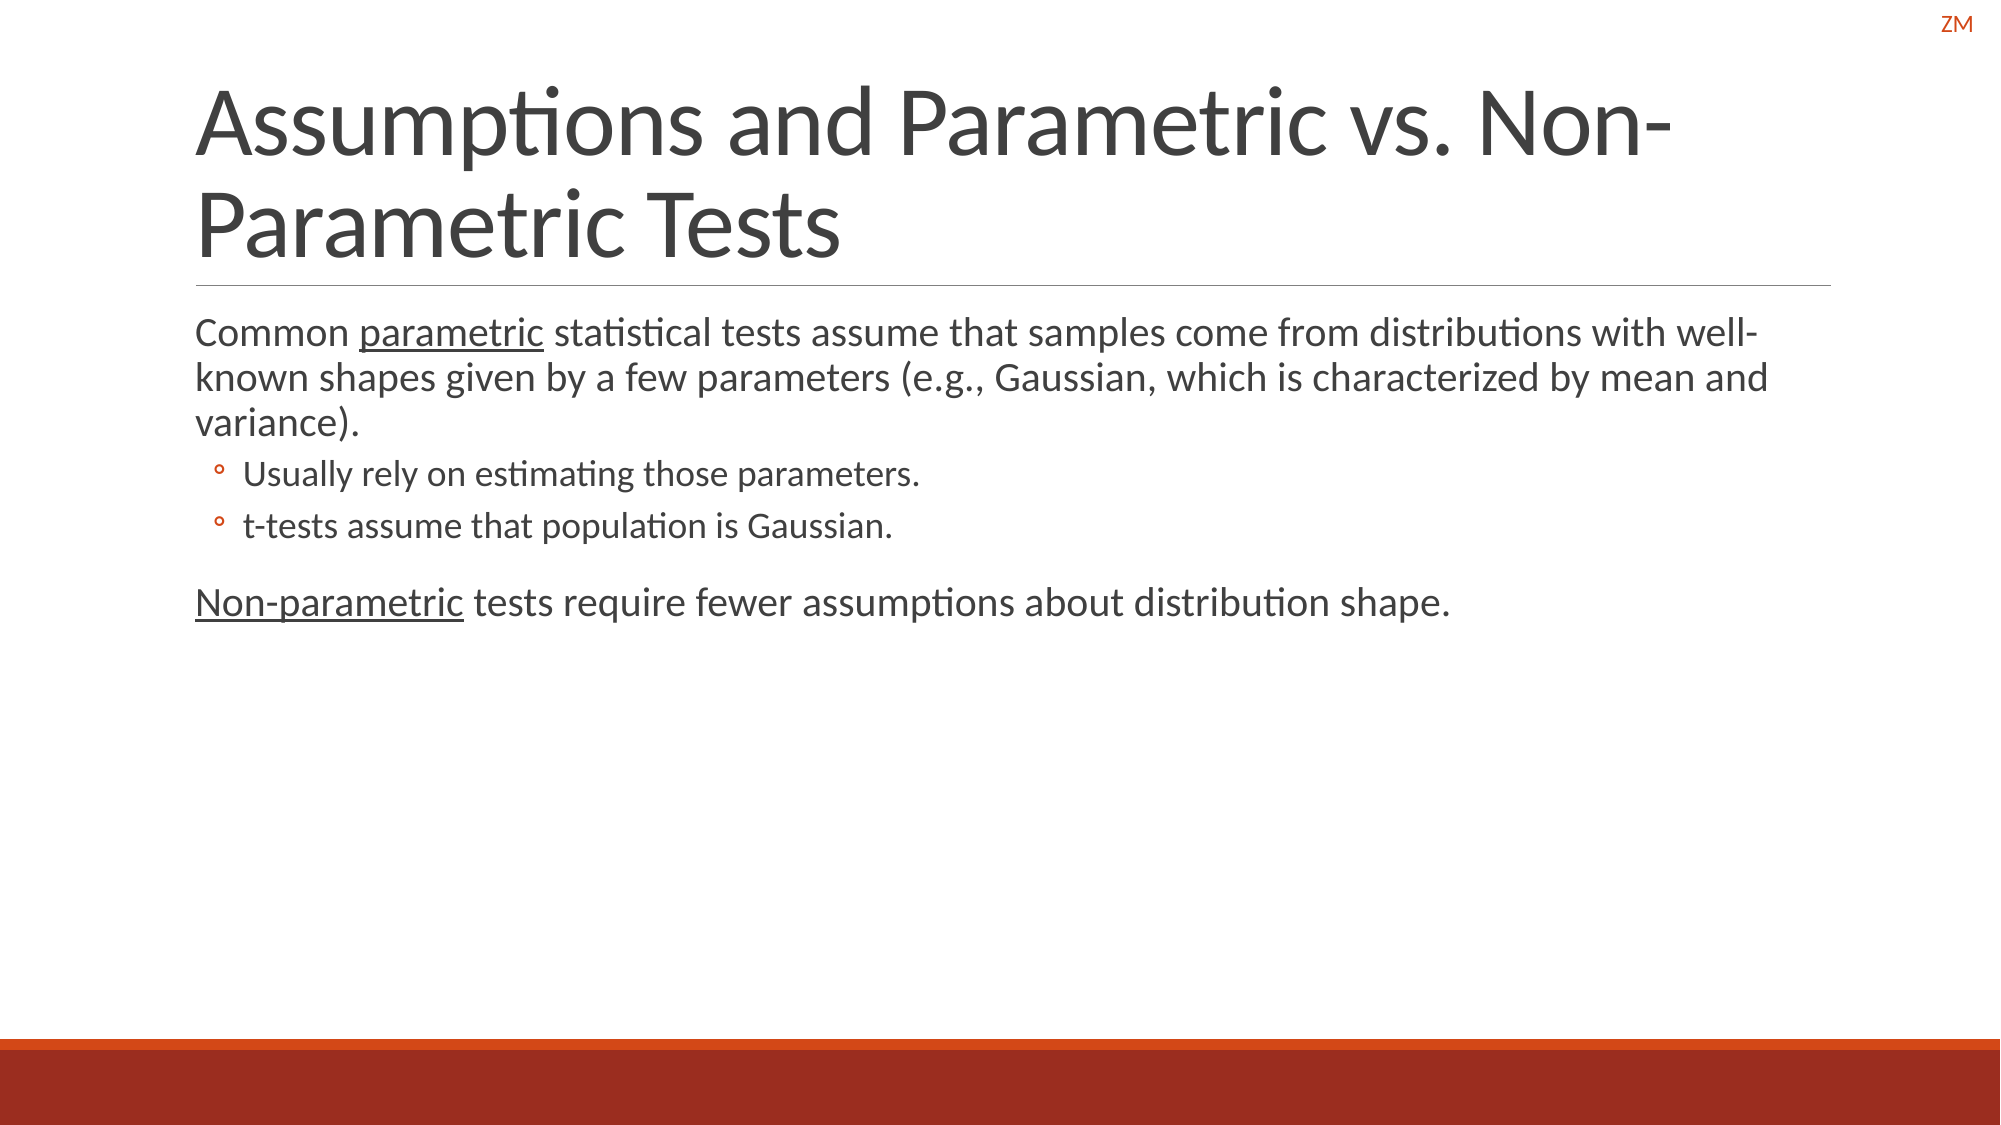

ZM
# Assumptions and Parametric vs. Non-Parametric Tests
Common parametric statistical tests assume that samples come from distributions with well-known shapes given by a few parameters (e.g., Gaussian, which is characterized by mean and variance).
Usually rely on estimating those parameters.
t-tests assume that population is Gaussian.
Non-parametric tests require fewer assumptions about distribution shape.